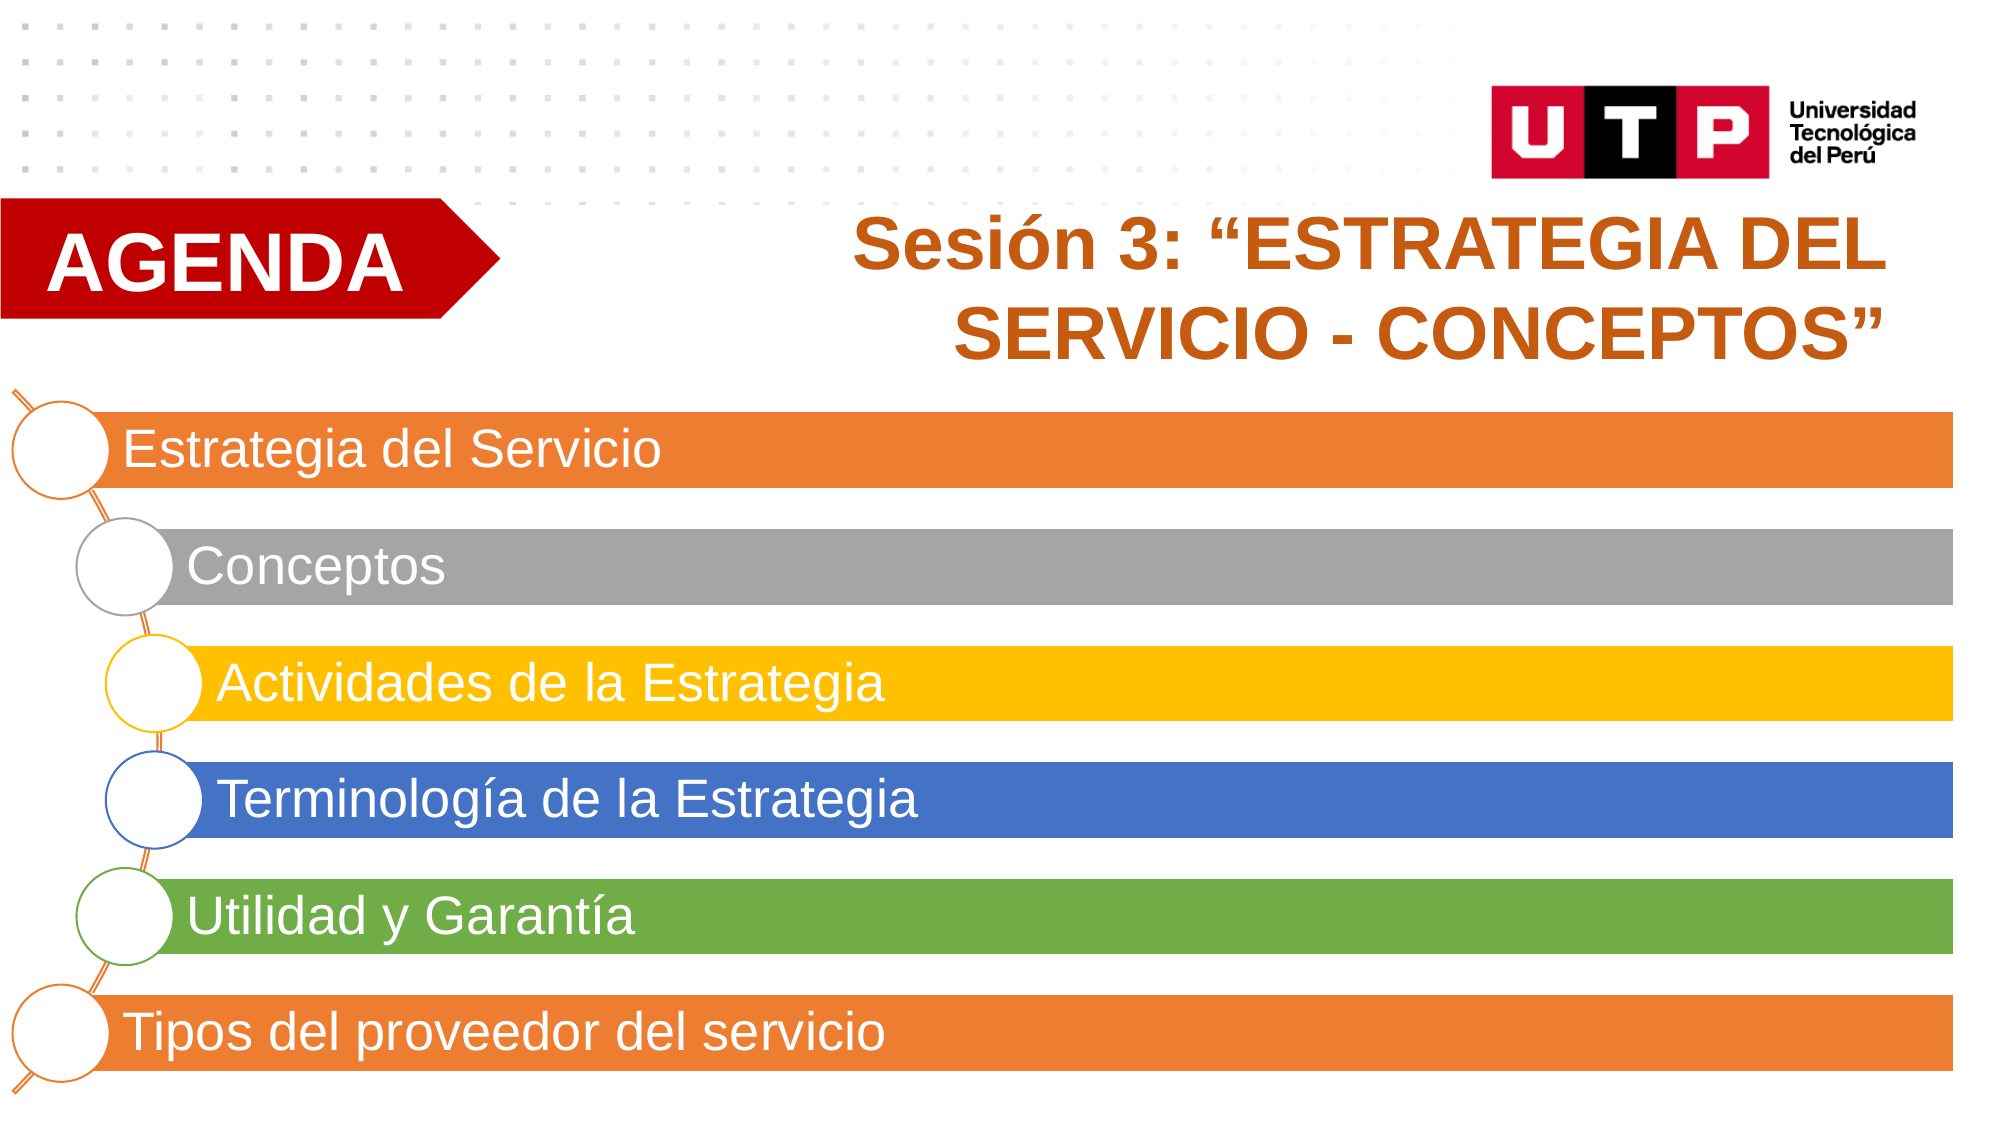

AGENDA
Sesión 3: “ESTRATEGIA DEL SERVICIO - CONCEPTOS”
Estrategia del Servicio
Conceptos
Actividades de la Estrategia
Terminología de la Estrategia
Utilidad y Garantía
Tipos del proveedor del servicio